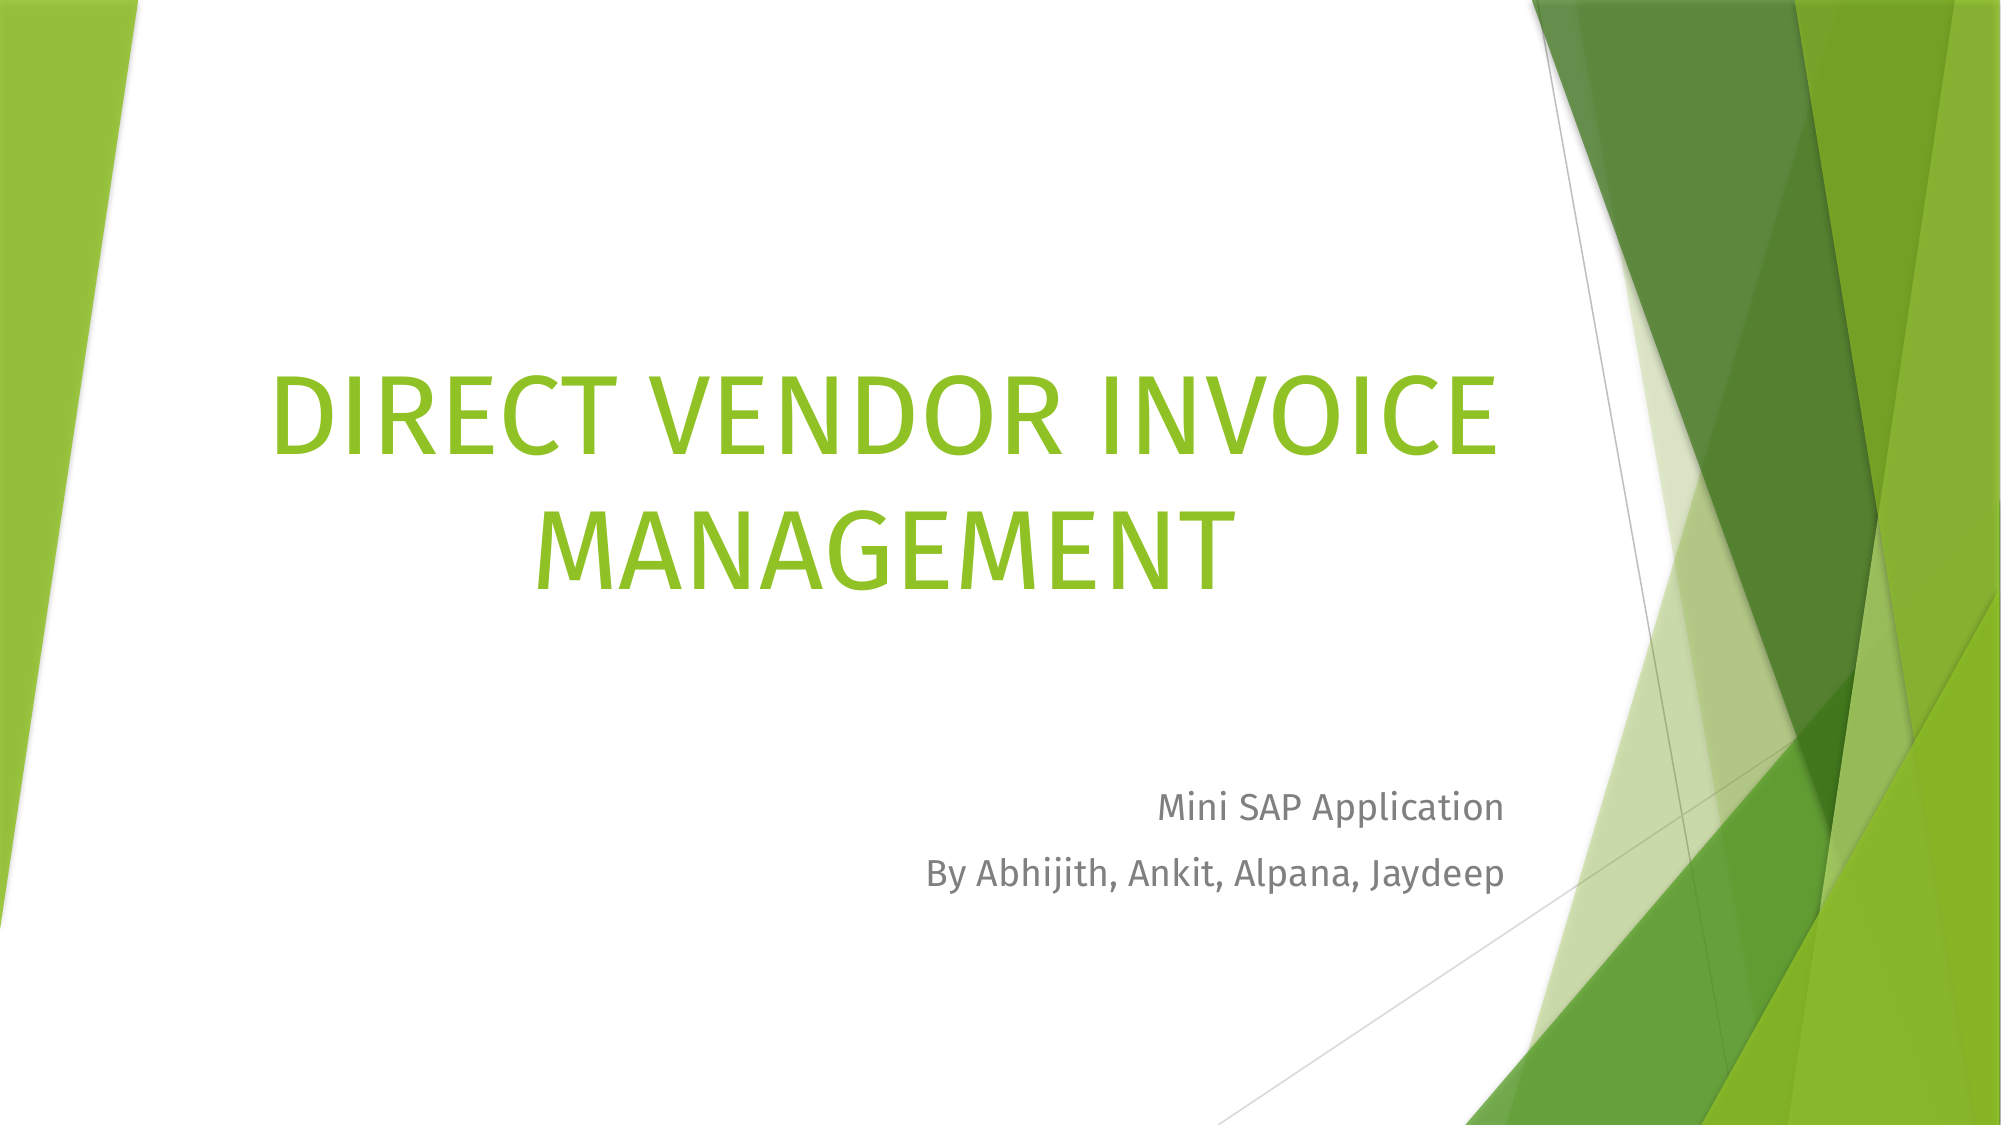

# DIRECT VENDOR INVOICE MANAGEMENT
Mini SAP Application
By Abhijith, Ankit, Alpana, Jaydeep